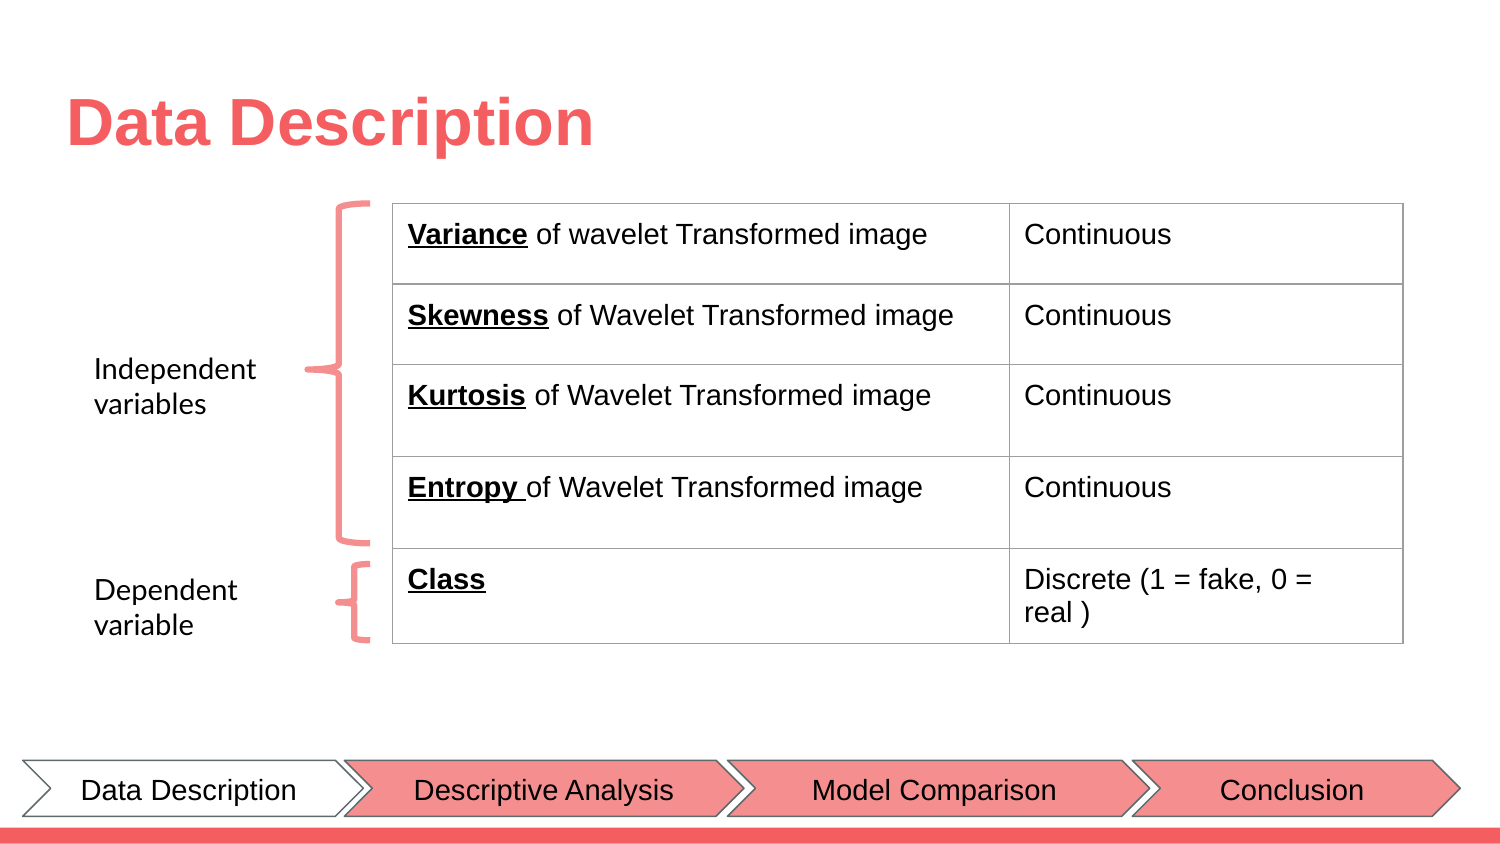

# Data Description

| Variance of wavelet Transformed image | Continuous |
| --- | --- |
| Skewness of Wavelet Transformed image | Continuous |
| Kurtosis of Wavelet Transformed image | Continuous |
| Entropy of Wavelet Transformed image | Continuous |
| Class | Discrete (1 = fake, 0 = real ) |

Independent variables
Dependent variable

Data Description
Descriptive Analysis
Model Comparison
Conclusion